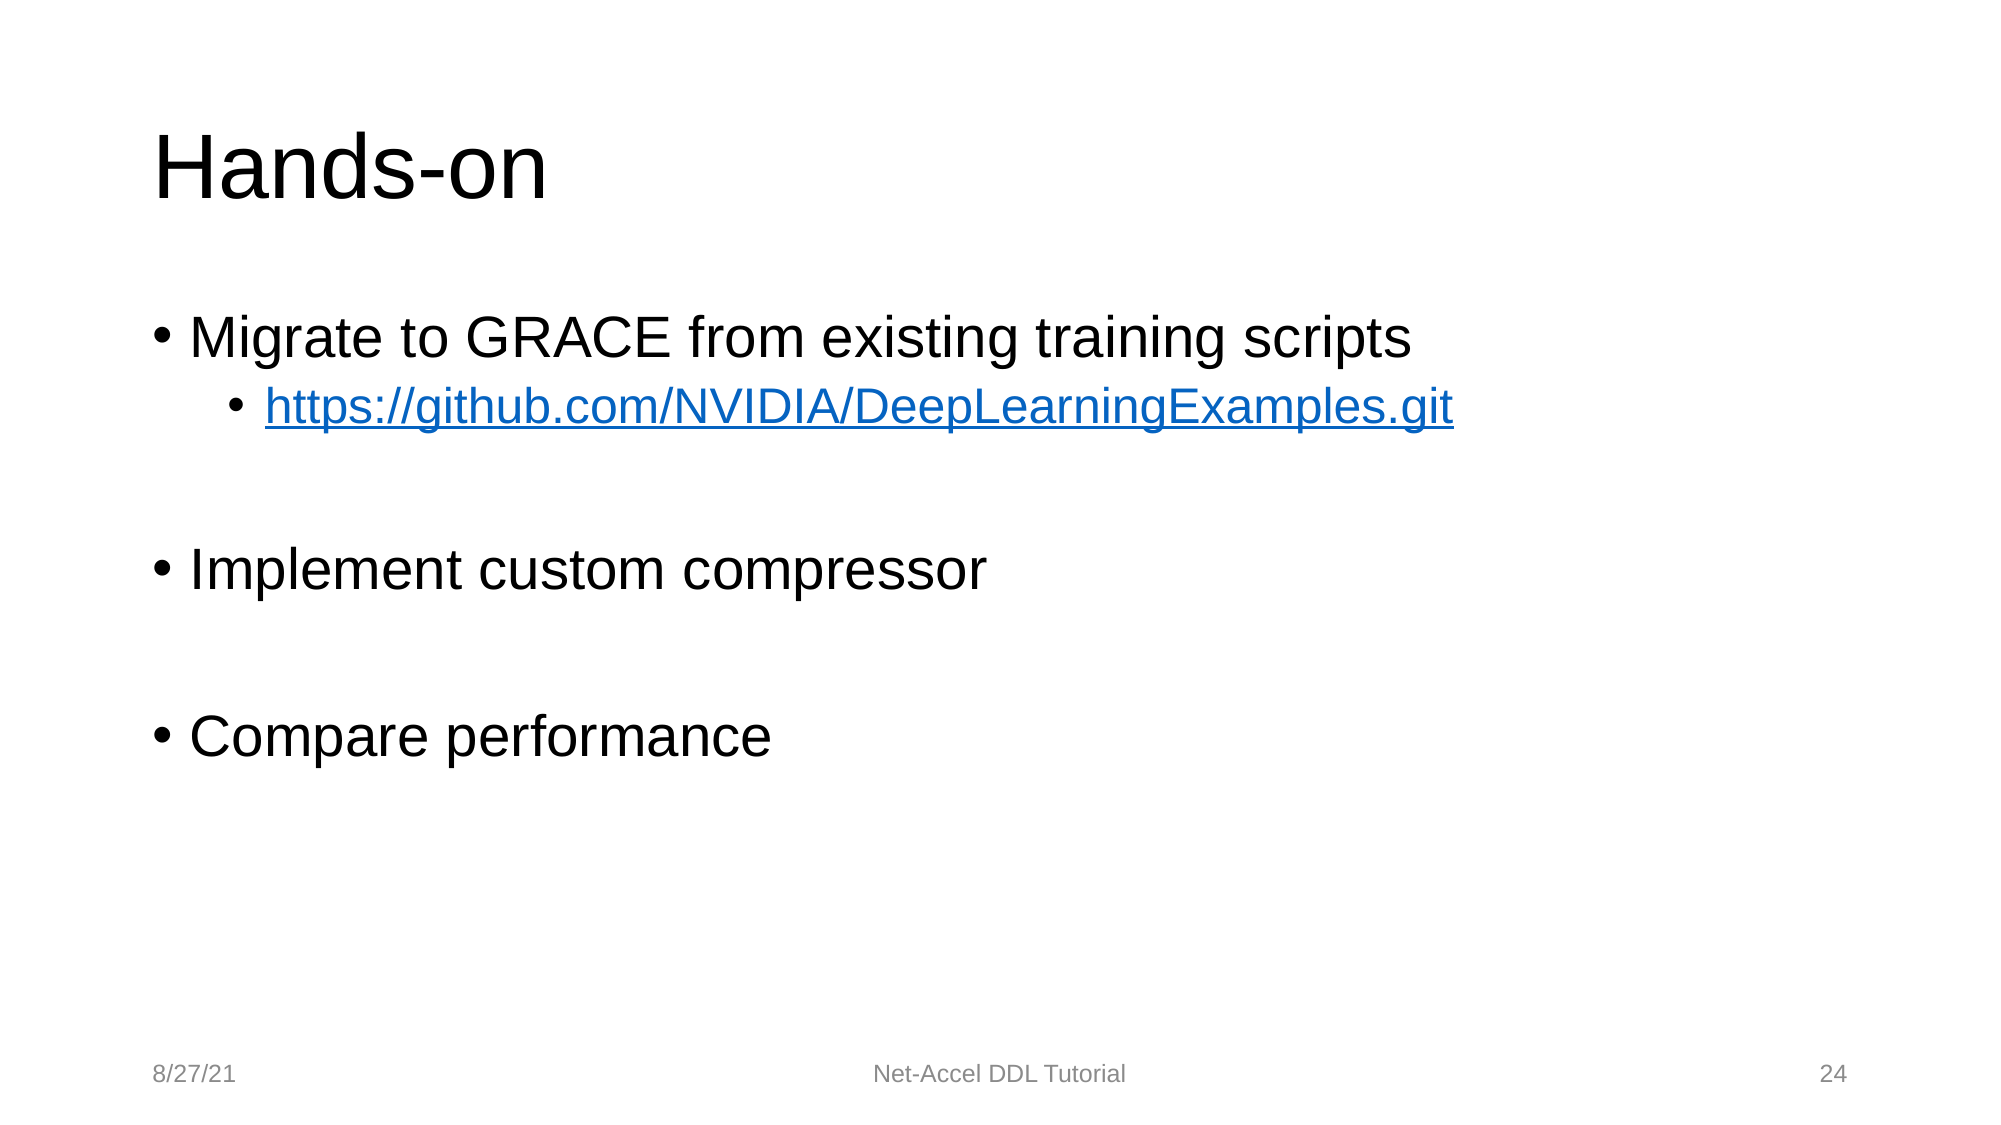

# Hands-on
Migrate to GRACE from existing training scripts
https://github.com/NVIDIA/DeepLearningExamples.git

Implement custom compressor

Compare performance
8/27/21
Net-Accel DDL Tutorial
24